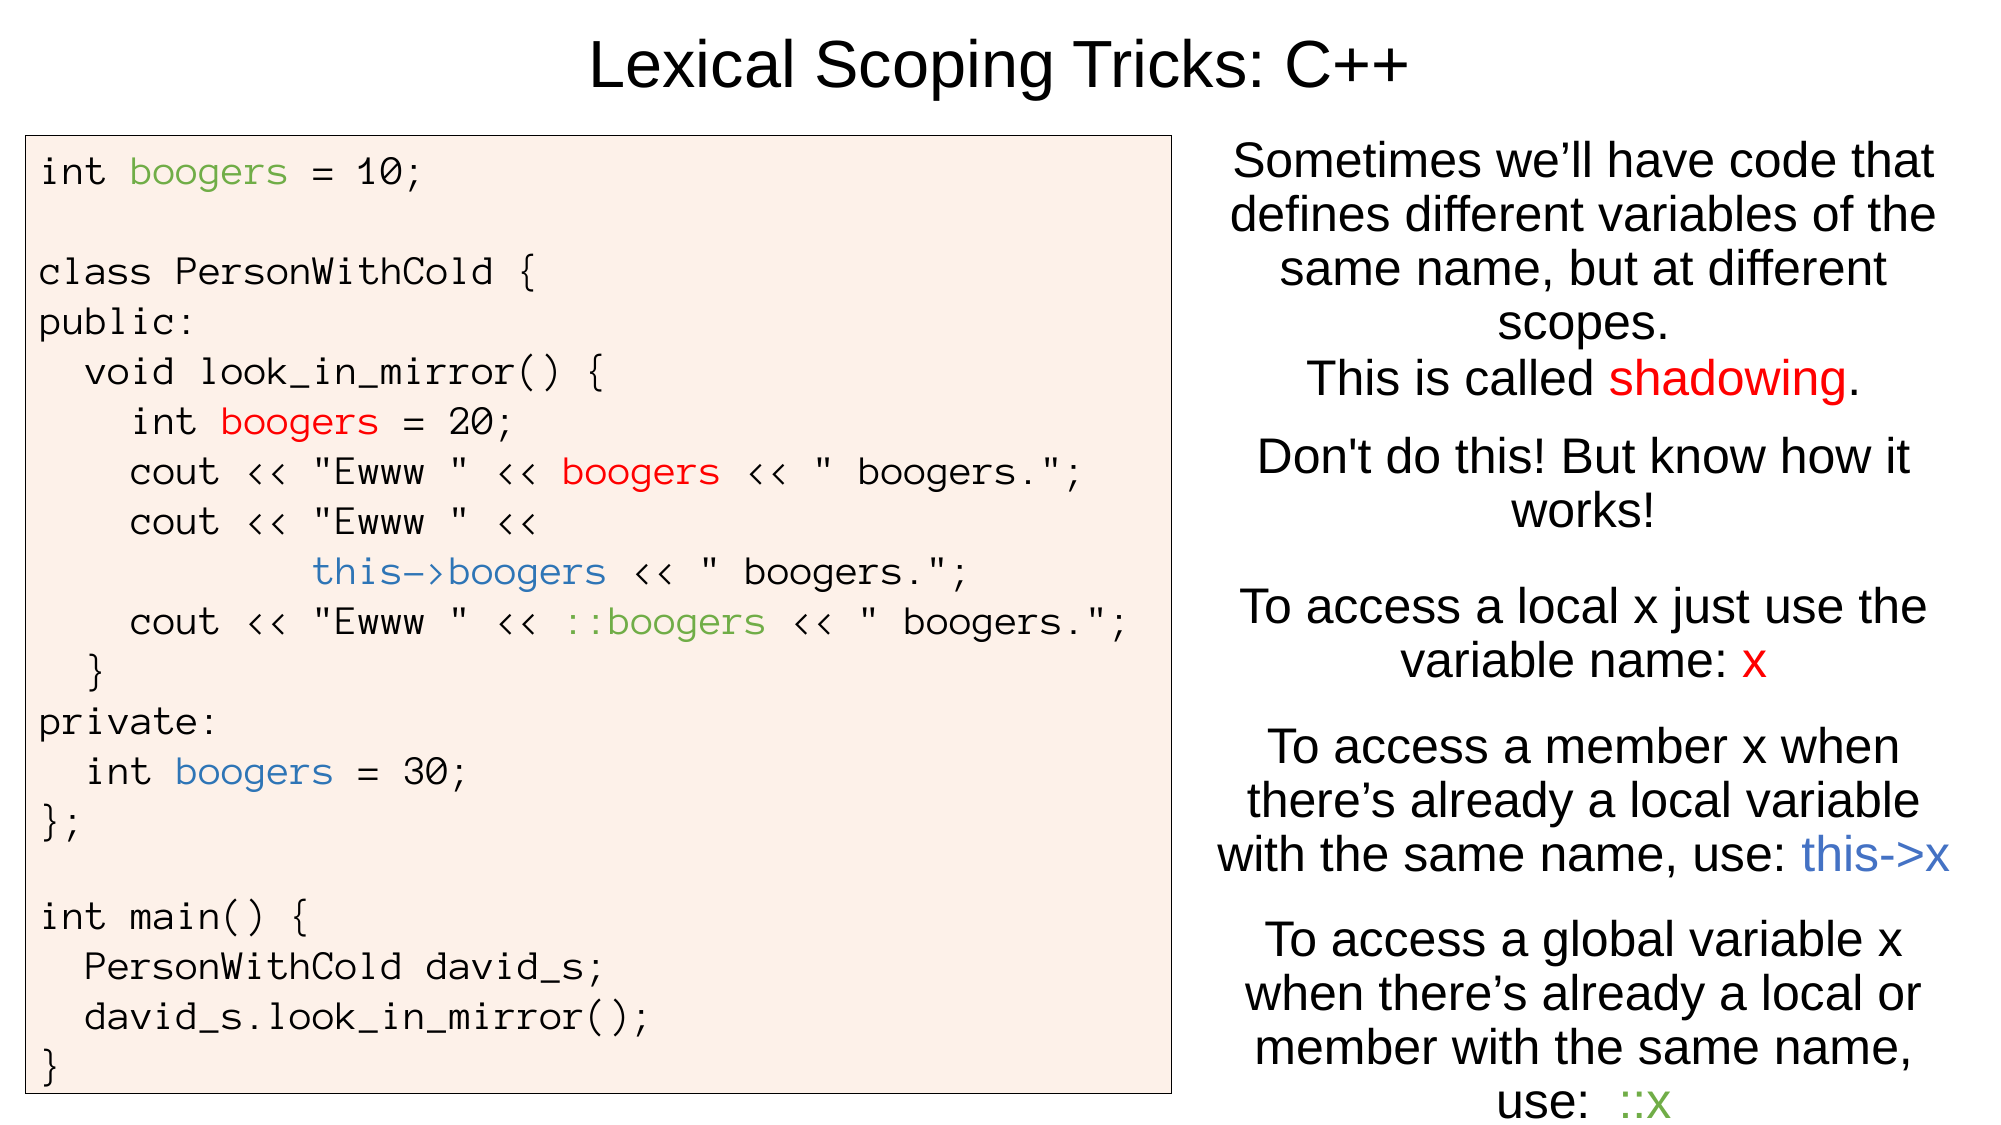

Lexical Scoping Tricks: C++
int boogers = 10;

class PersonWithCold {
public:
  void look_in_mirror() {
    int boogers = 20;
    cout << "Ewww " << boogers << " boogers.";
    cout << "Ewww " <<
            this->boogers << " boogers.";
    cout << "Ewww " << ::boogers << " boogers.";
  }
private:
  int boogers = 30;
};

int main() {
  PersonWithCold david_s;
  david_s.look_in_mirror();
}
Sometimes we’ll have code that defines different variables of the same name, but at different scopes.
This is called shadowing.
Don't do this! But know how it works!
To access a local x just use the variable name: x
To access a member x when there’s already a local variable with the same name, use: this->x
To access a global variable x when there’s already a local or member with the same name, use:  ::x